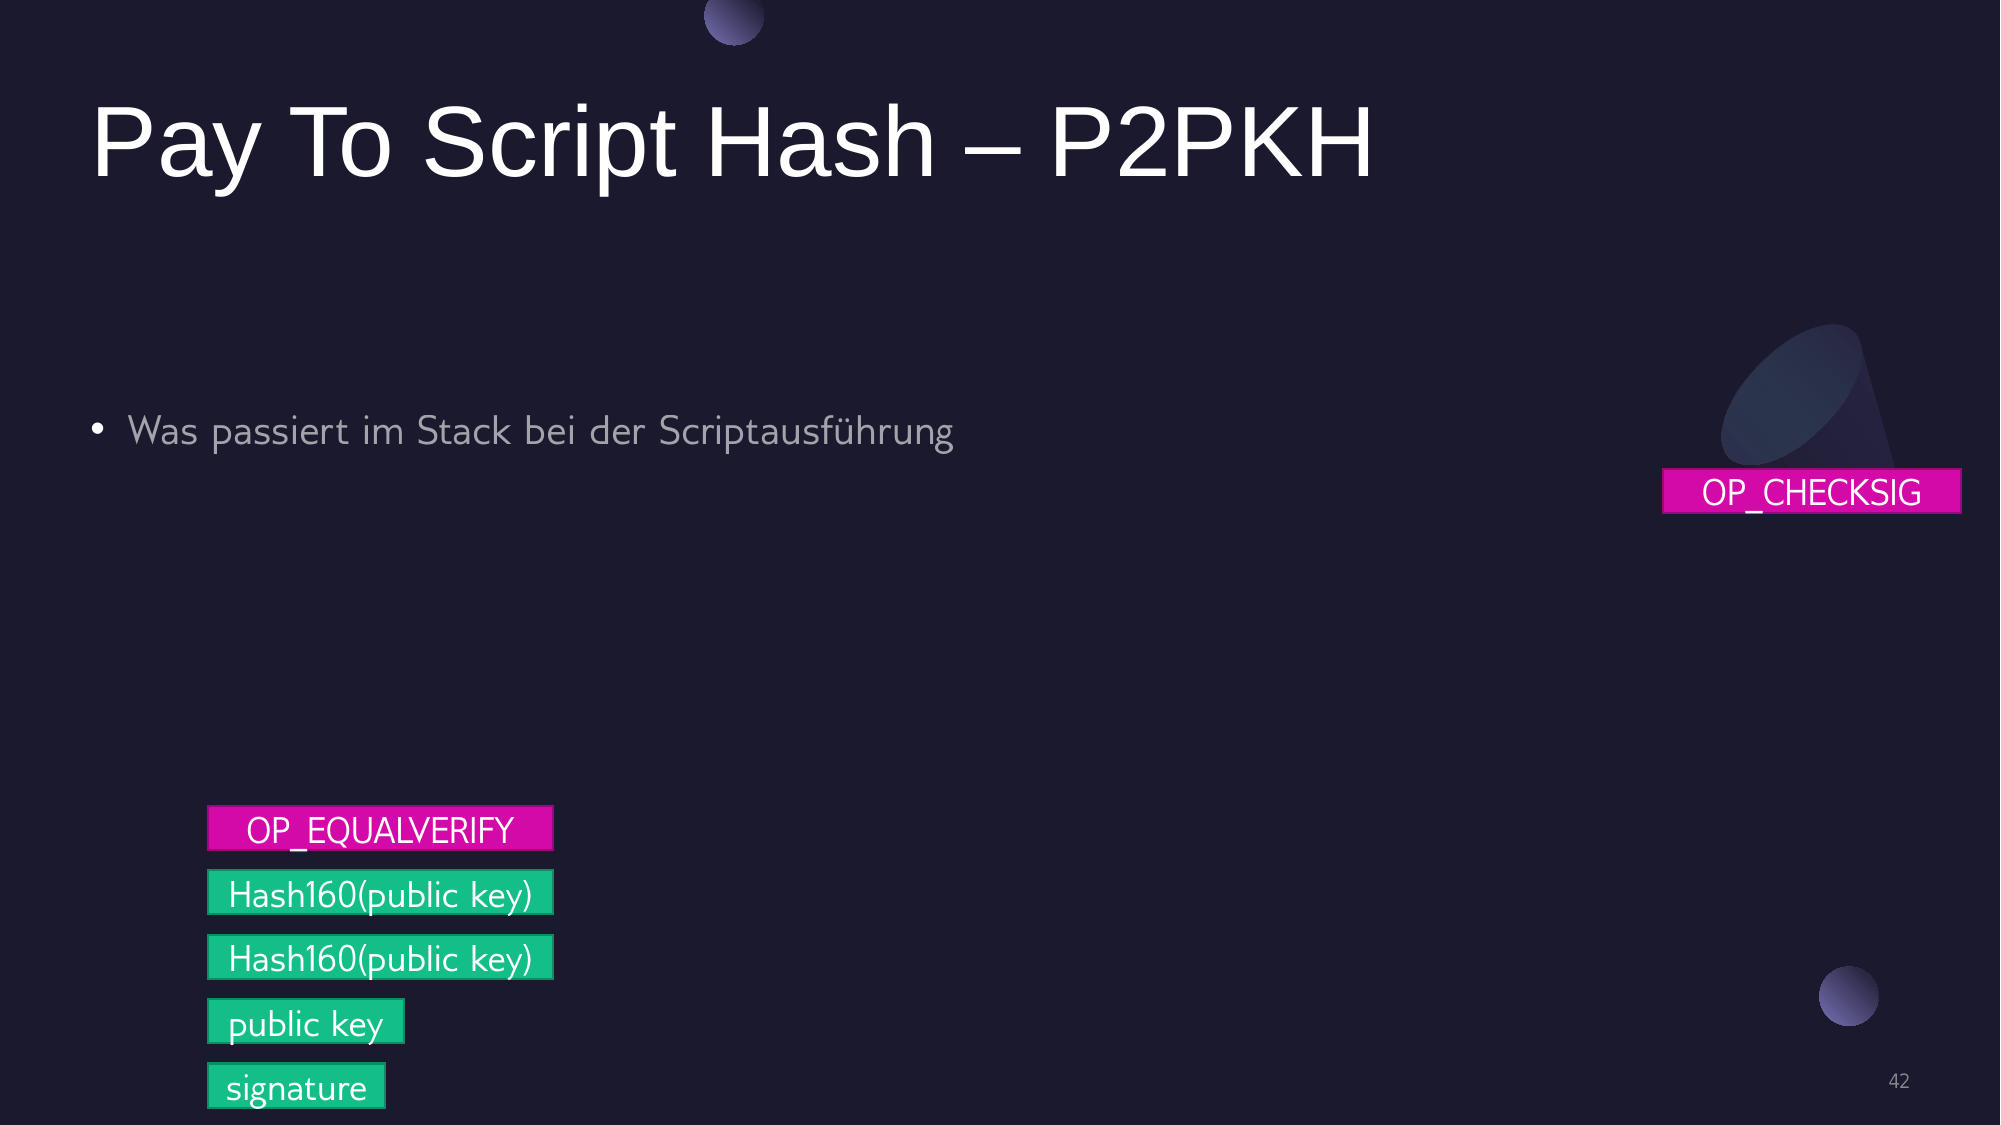

# Pay To Script Hash – P2PKH

Was passiert im Stack bei der Scriptausführung
OP_CHECKSIG
OP_EQUALVERIFY
Hash160(public key)
Hash160(public key)
public key
signature
42